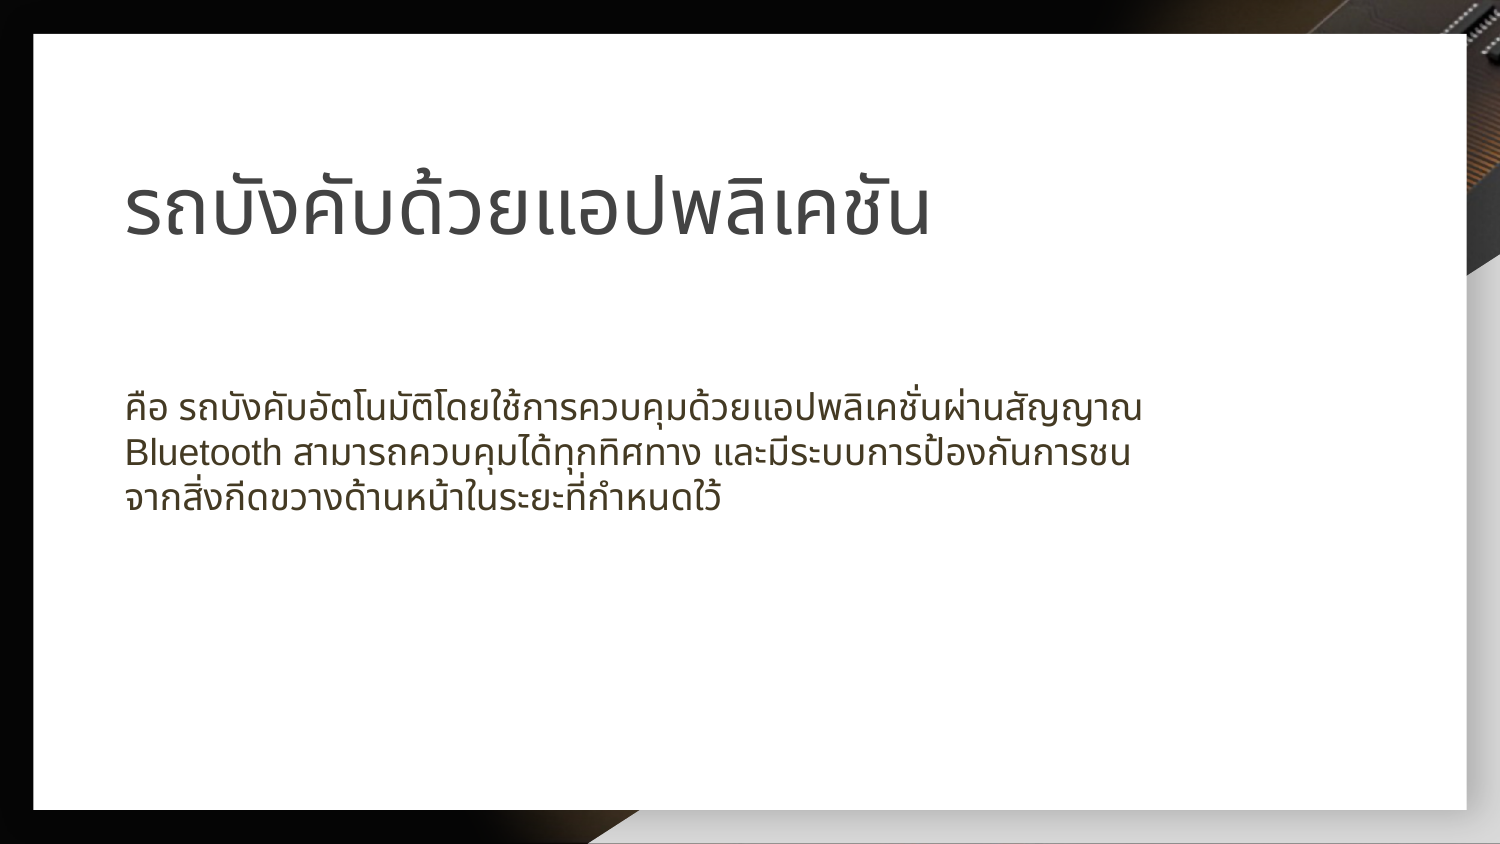

รถบังคับด้วยแอปพลิเคชัน
# คือ รถบังคับอัตโนมัติโดยใช้การควบคุมด้วยแอปพลิเคชั่นผ่านสัญญาณ Bluetooth สามารถควบคุมได้ทุกทิศทาง และมีระบบการป้องกันการชนจากสิ่งกีดขวางด้านหน้าในระยะที่กำหนดใว้